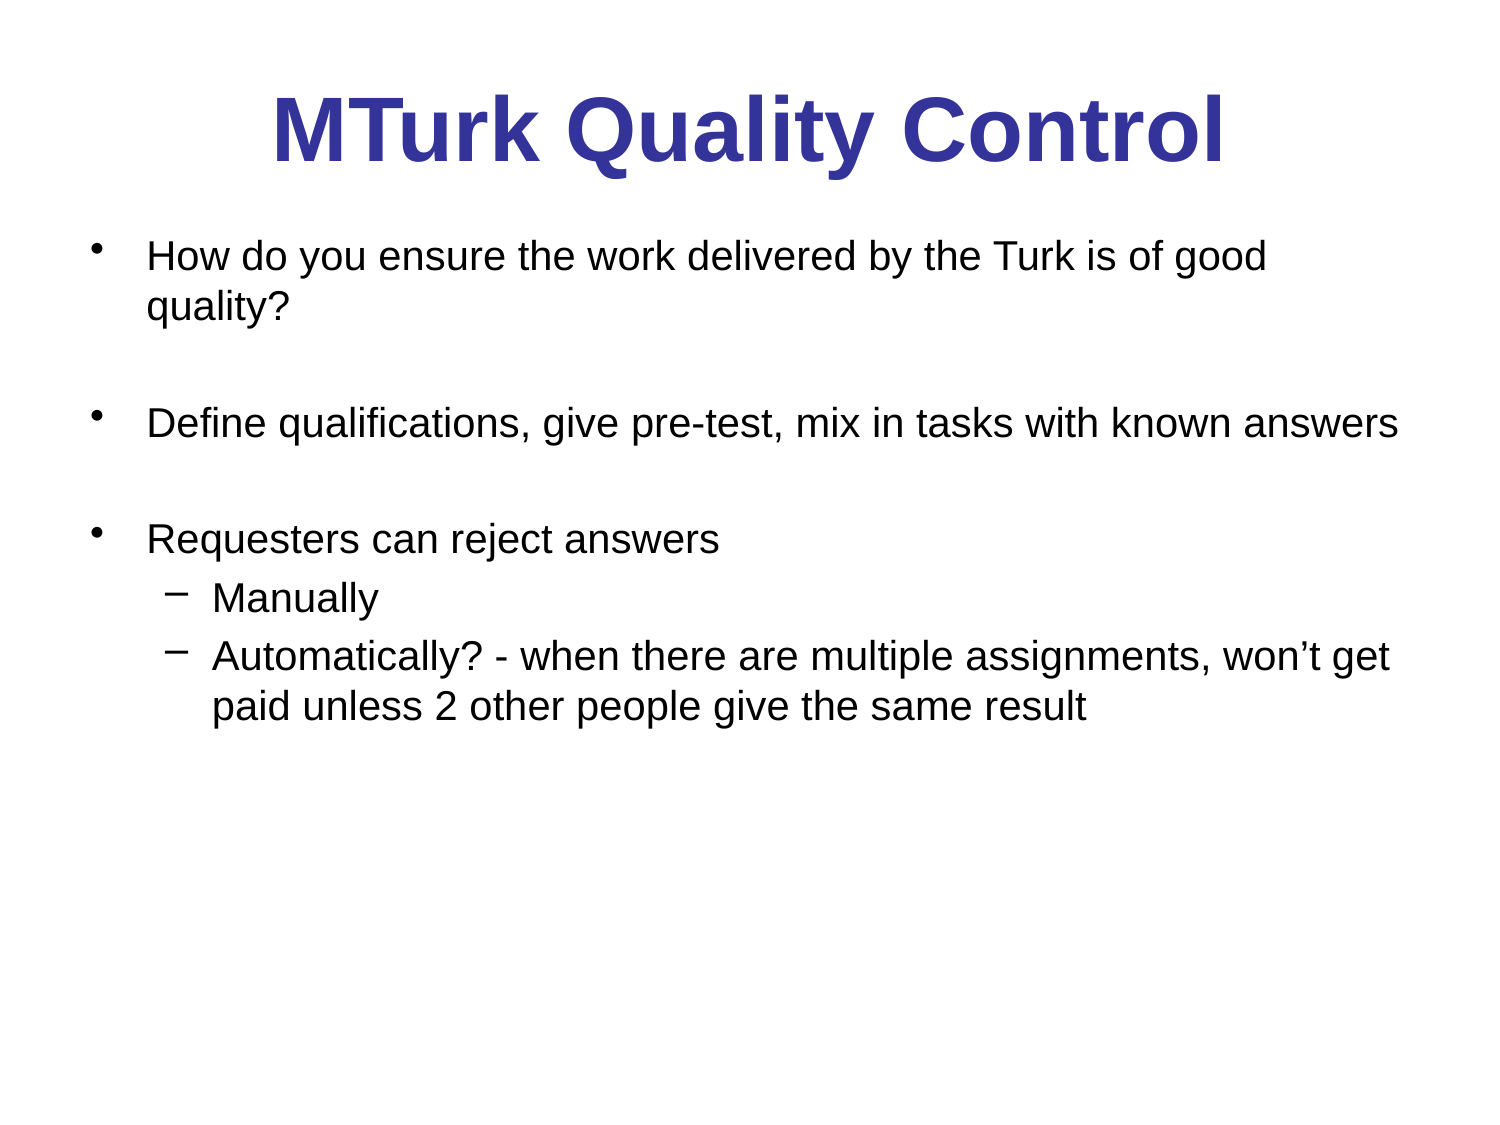

# MTurk Quality Control
How do you ensure the work delivered by the Turk is of good quality?

Define qualifications, give pre-test, mix in tasks with known answers

Requesters can reject answers
Manually
Automatically? - when there are multiple assignments, won’t get paid unless 2 other people give the same result